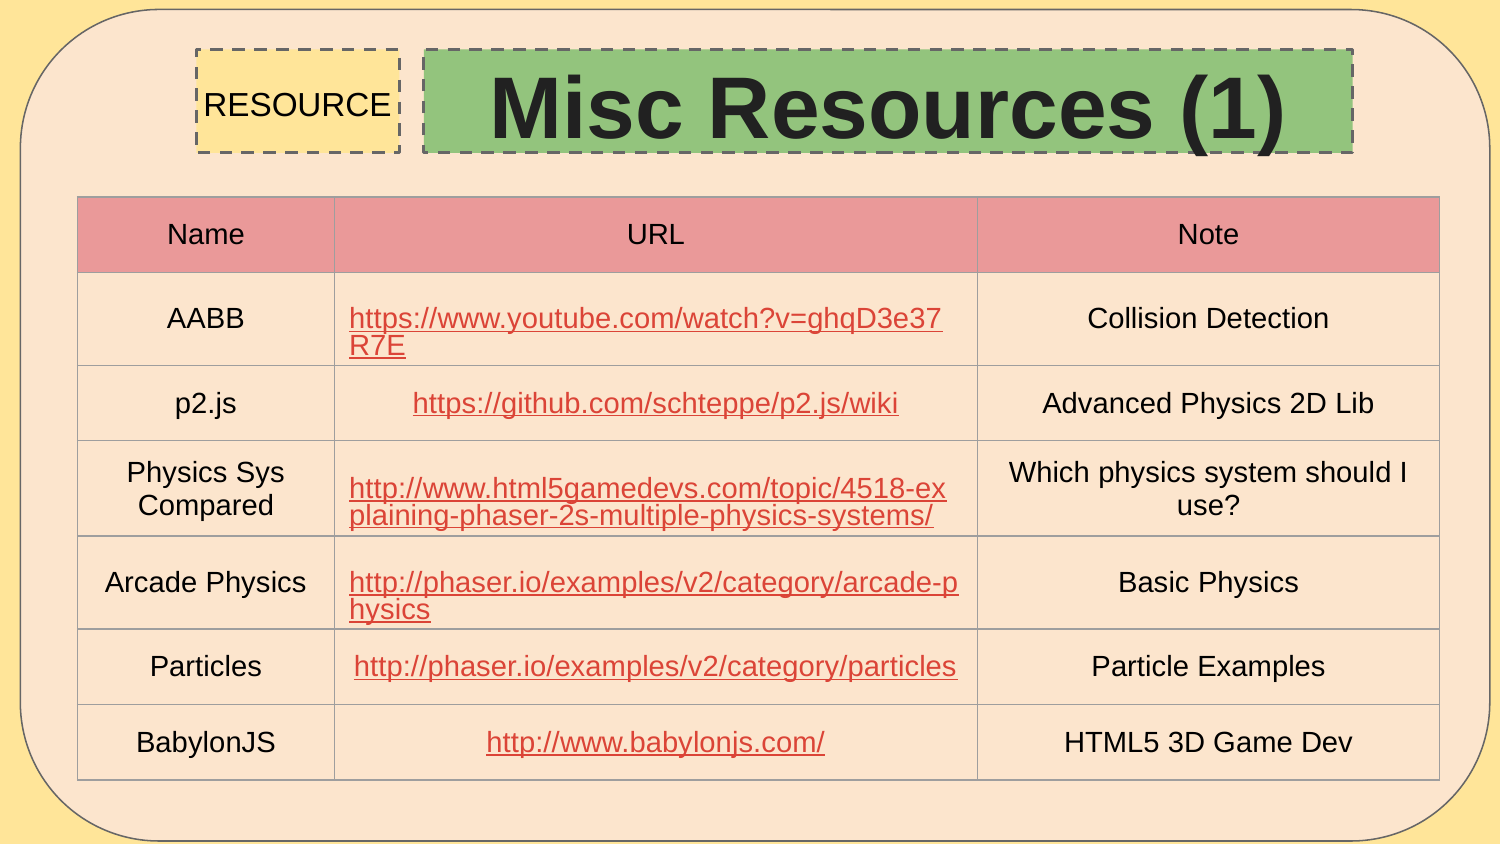

# Misc Resources (1)

RESOURCE
| Name | URL | Note |
| --- | --- | --- |
| AABB | https://www.youtube.com/watch?v=ghqD3e37R7E | Collision Detection |
| p2.js | https://github.com/schteppe/p2.js/wiki | Advanced Physics 2D Lib |
| Physics Sys Compared | http://www.html5gamedevs.com/topic/4518-explaining-phaser-2s-multiple-physics-systems/ | Which physics system should I use? |
| Arcade Physics | http://phaser.io/examples/v2/category/arcade-physics | Basic Physics |
| Particles | http://phaser.io/examples/v2/category/particles | Particle Examples |
| BabylonJS | http://www.babylonjs.com/ | HTML5 3D Game Dev |